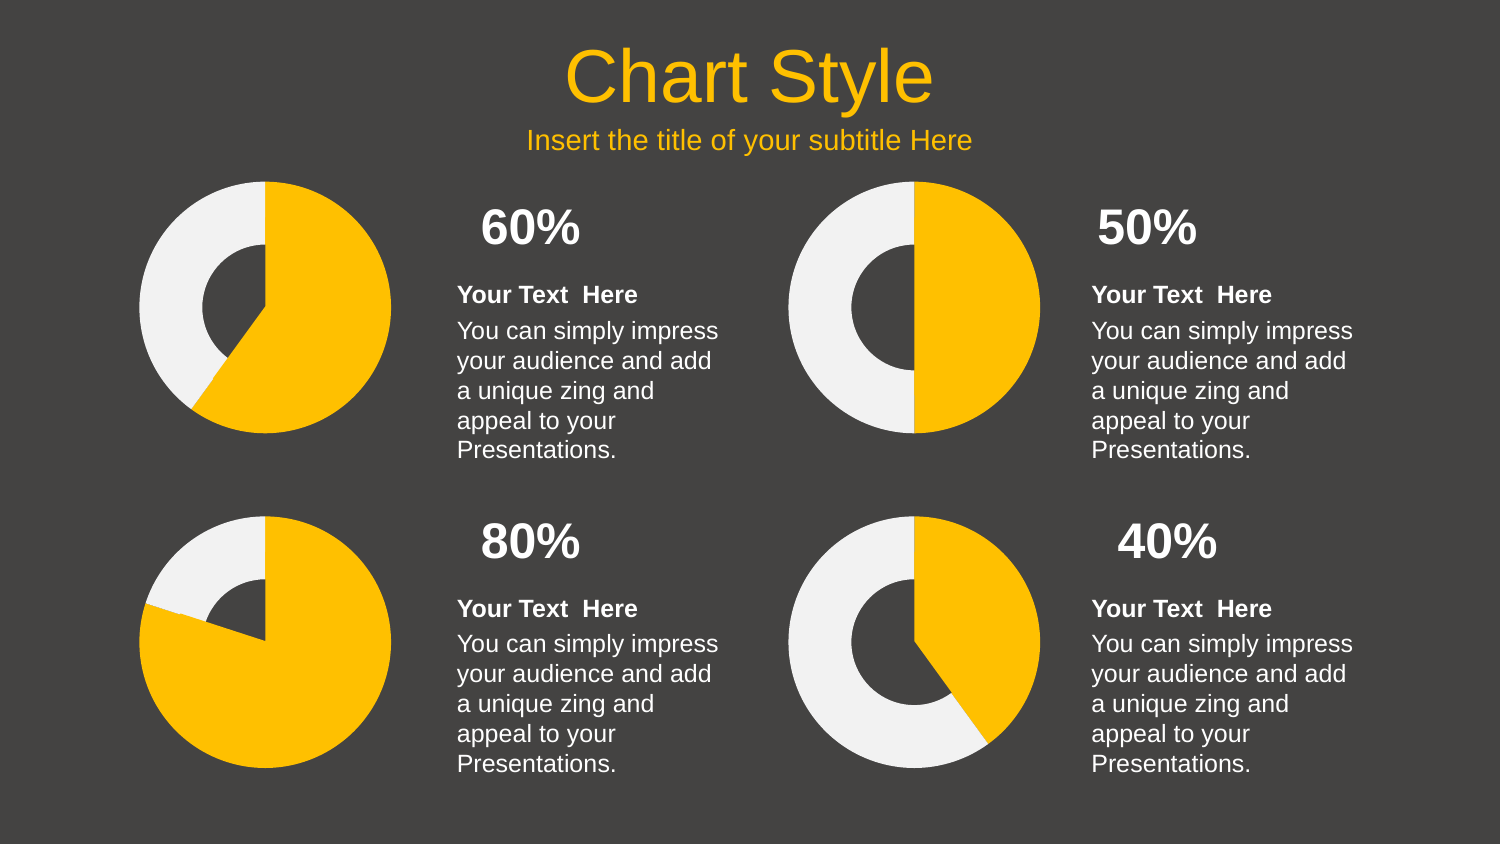

Chart Style
Insert the title of your subtitle Here

### Chart

| Category | % |
|---|---|
| colored | 60.0 |
| blank | 40.0 |

### Chart

| Category | % |
|---|---|
| colored | 50.0 |
| blank | 50.0 |
50%
60%

### Chart

| Category | Sales |
|---|---|
| 1st Qtr | 60.0 |
| 2nd Qtr | 40.0 |

### Chart

| Category | Sales |
|---|---|
| 1st Qtr | 50.0 |
| 2nd Qtr | 50.0 |
Your Text  Here
You can simply impress your audience and add a unique zing and appeal to your Presentations.
Your Text  Here
You can simply impress your audience and add a unique zing and appeal to your Presentations.
80%
40%

### Chart

| Category | % |
|---|---|
| colored | 80.0 |
| blank | 20.0 |

### Chart

| Category | % |
|---|---|
| colored | 40.0 |
| blank | 60.0 |

### Chart

| Category | Sales |
|---|---|
| 1st Qtr | 80.0 |
| 2nd Qtr | 20.0 |

### Chart

| Category | Sales |
|---|---|
| 1st Qtr | 40.0 |
| 2nd Qtr | 60.0 |

### Chart

| Category |
|---|
Your Text  Here
You can simply impress your audience and add a unique zing and appeal to your Presentations.
Your Text  Here
You can simply impress your audience and add a unique zing and appeal to your Presentations.